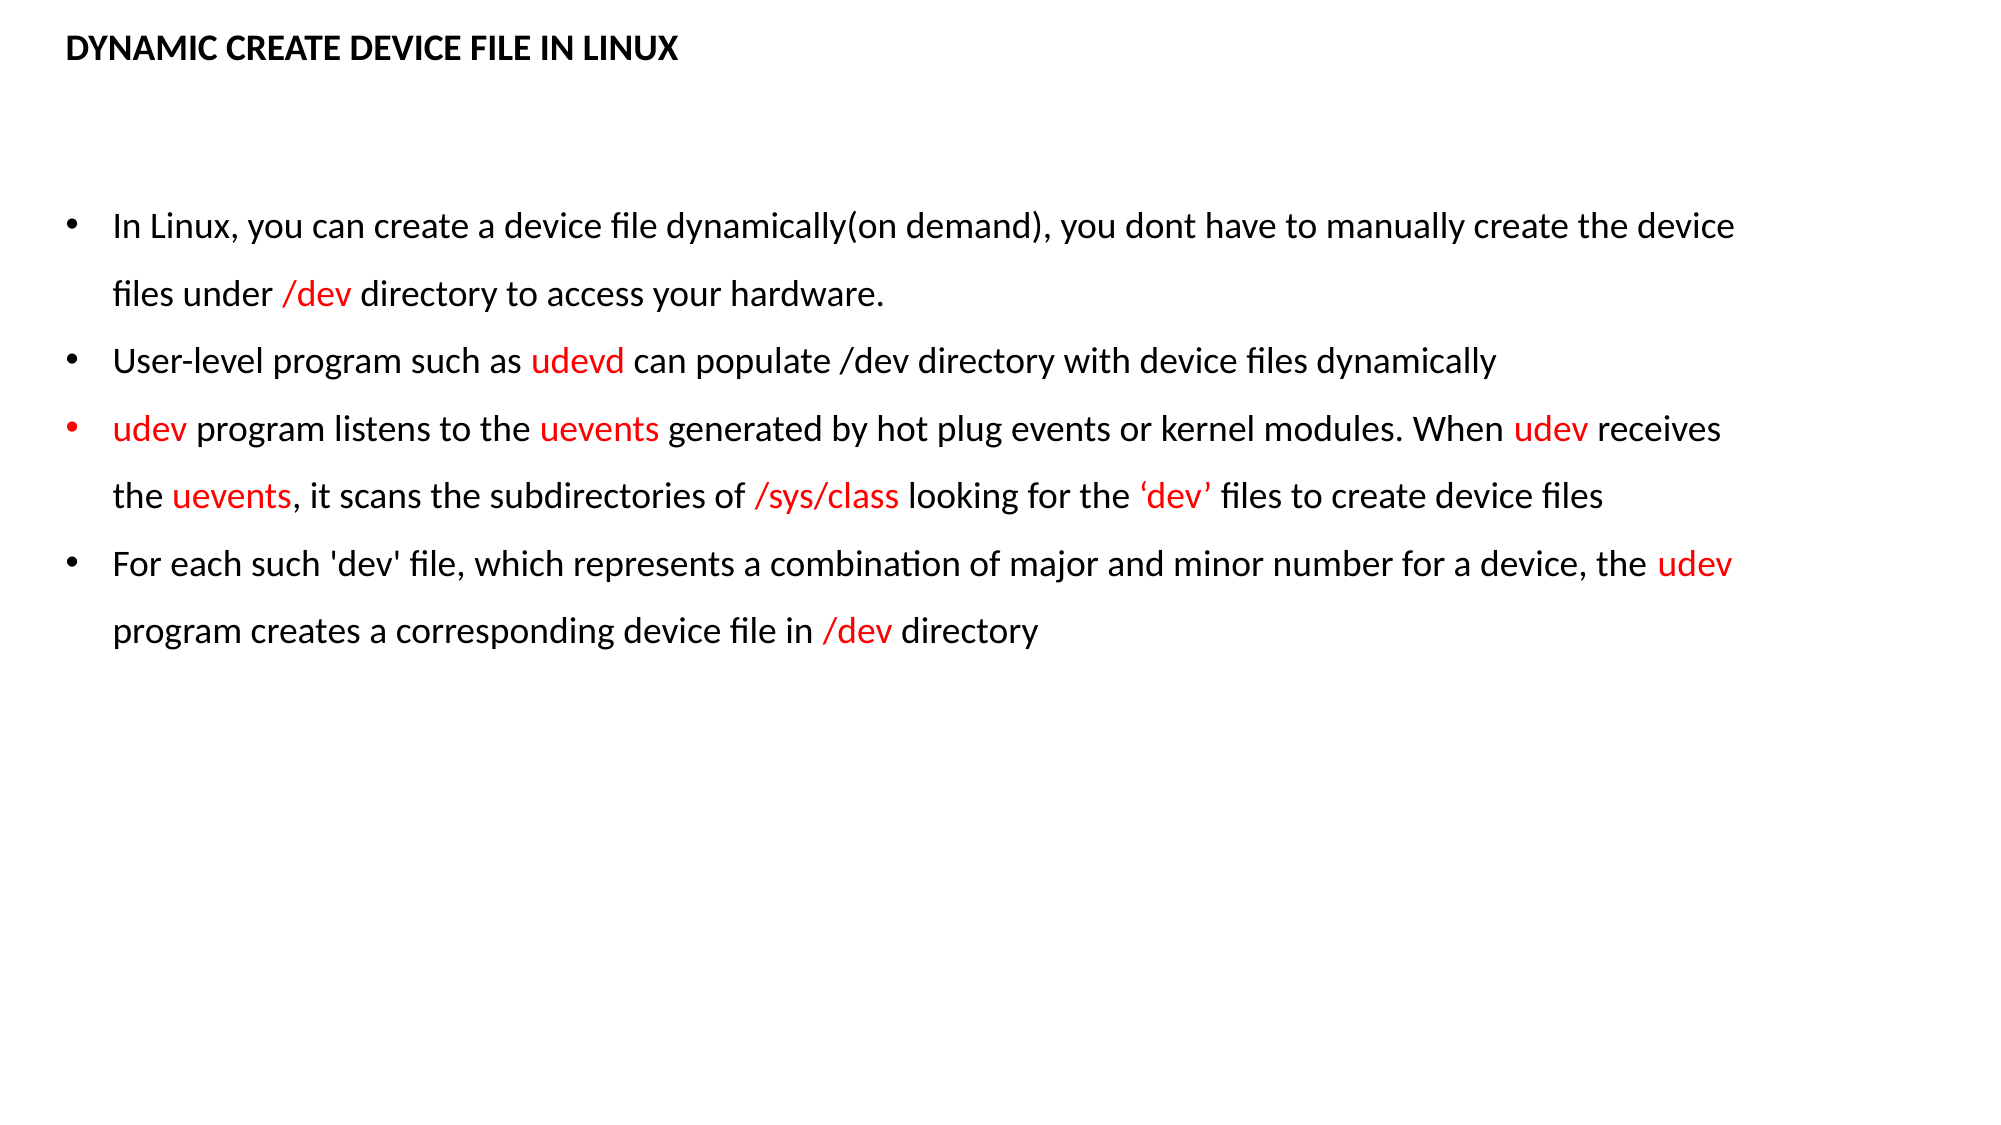

DYNAMIC CREATE DEVICE FILE IN LINUX
In Linux, you can create a device file dynamically(on demand), you dont have to manually create the device files under /dev directory to access your hardware.
User-level program such as udevd can populate /dev directory with device files dynamically
udev program listens to the uevents generated by hot plug events or kernel modules. When udev receives the uevents, it scans the subdirectories of /sys/class looking for the ‘dev’ files to create device files
For each such 'dev' file, which represents a combination of major and minor number for a device, the udev program creates a corresponding device file in /dev directory